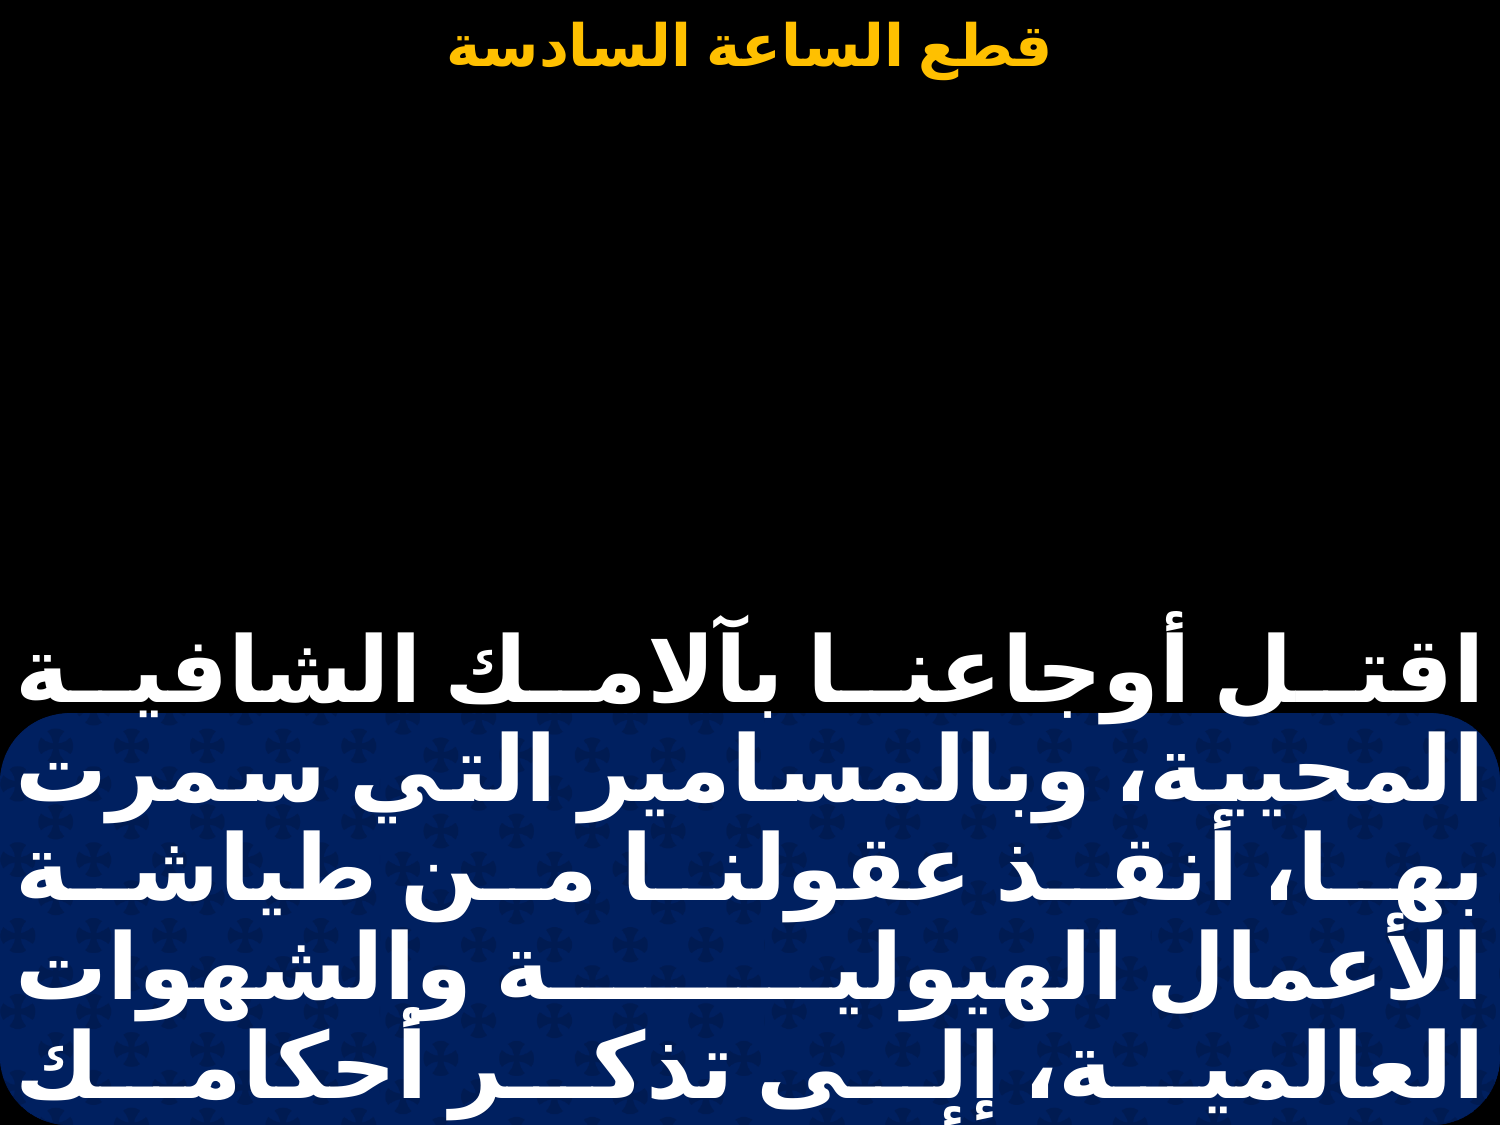

اقتل أوجاعنا بآلامك الشافية المحيية، وبالمسامير التي سمرت بها، أنقذ عقولنا من طياشة الأعمال الهيولية والشهوات العالمية، إلى تذكر أحكامك السمائية كرأفتك. (كى نين.. )